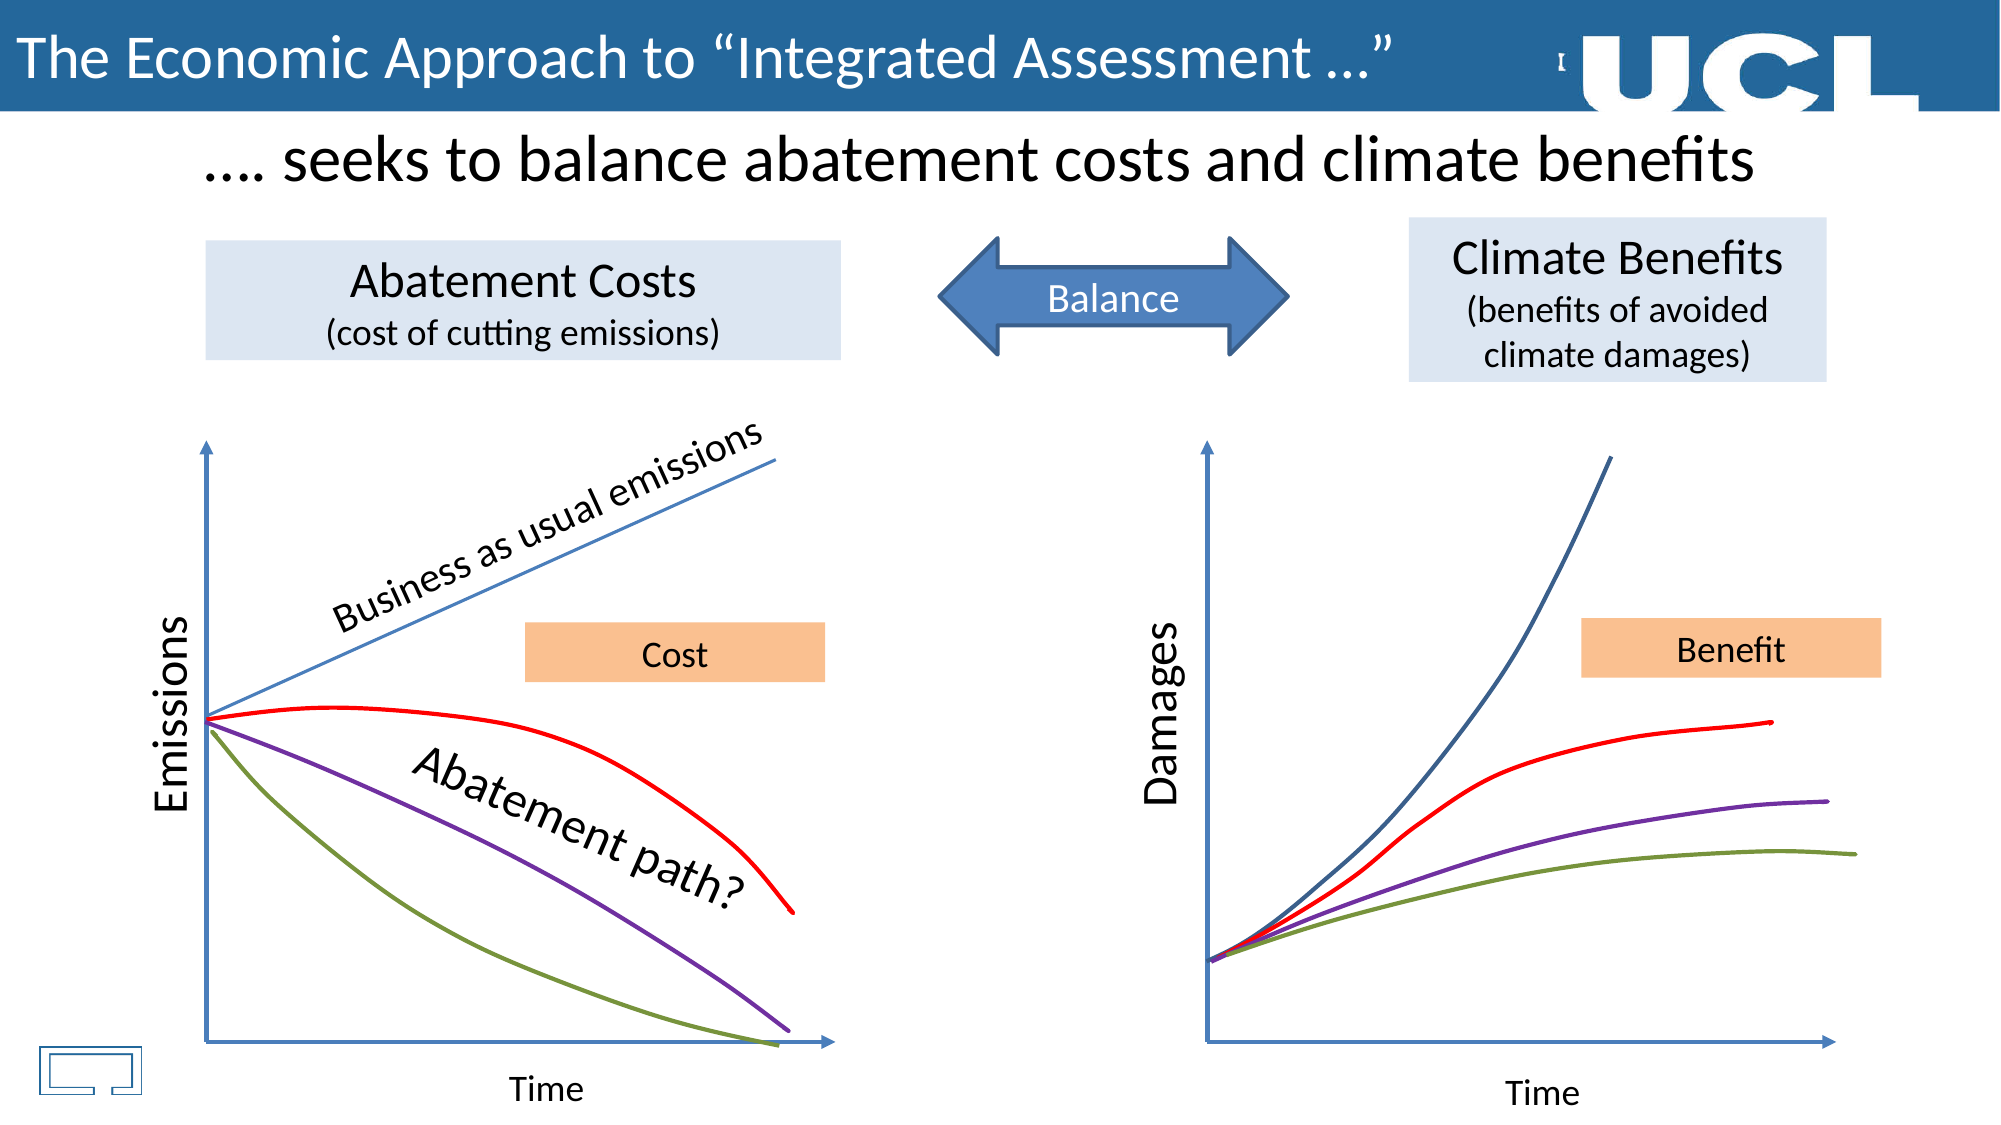

The Economic Approach to “Integrated Assessment …”
# …. seeks to balance abatement costs and climate benefits
Climate Benefits
(benefits of avoided climate damages)
Balance
Abatement Costs
(cost of cutting emissions)

Business as usual emissions
Benefit
Cost
Damages
Emissions

Abatement path?

Time
Time